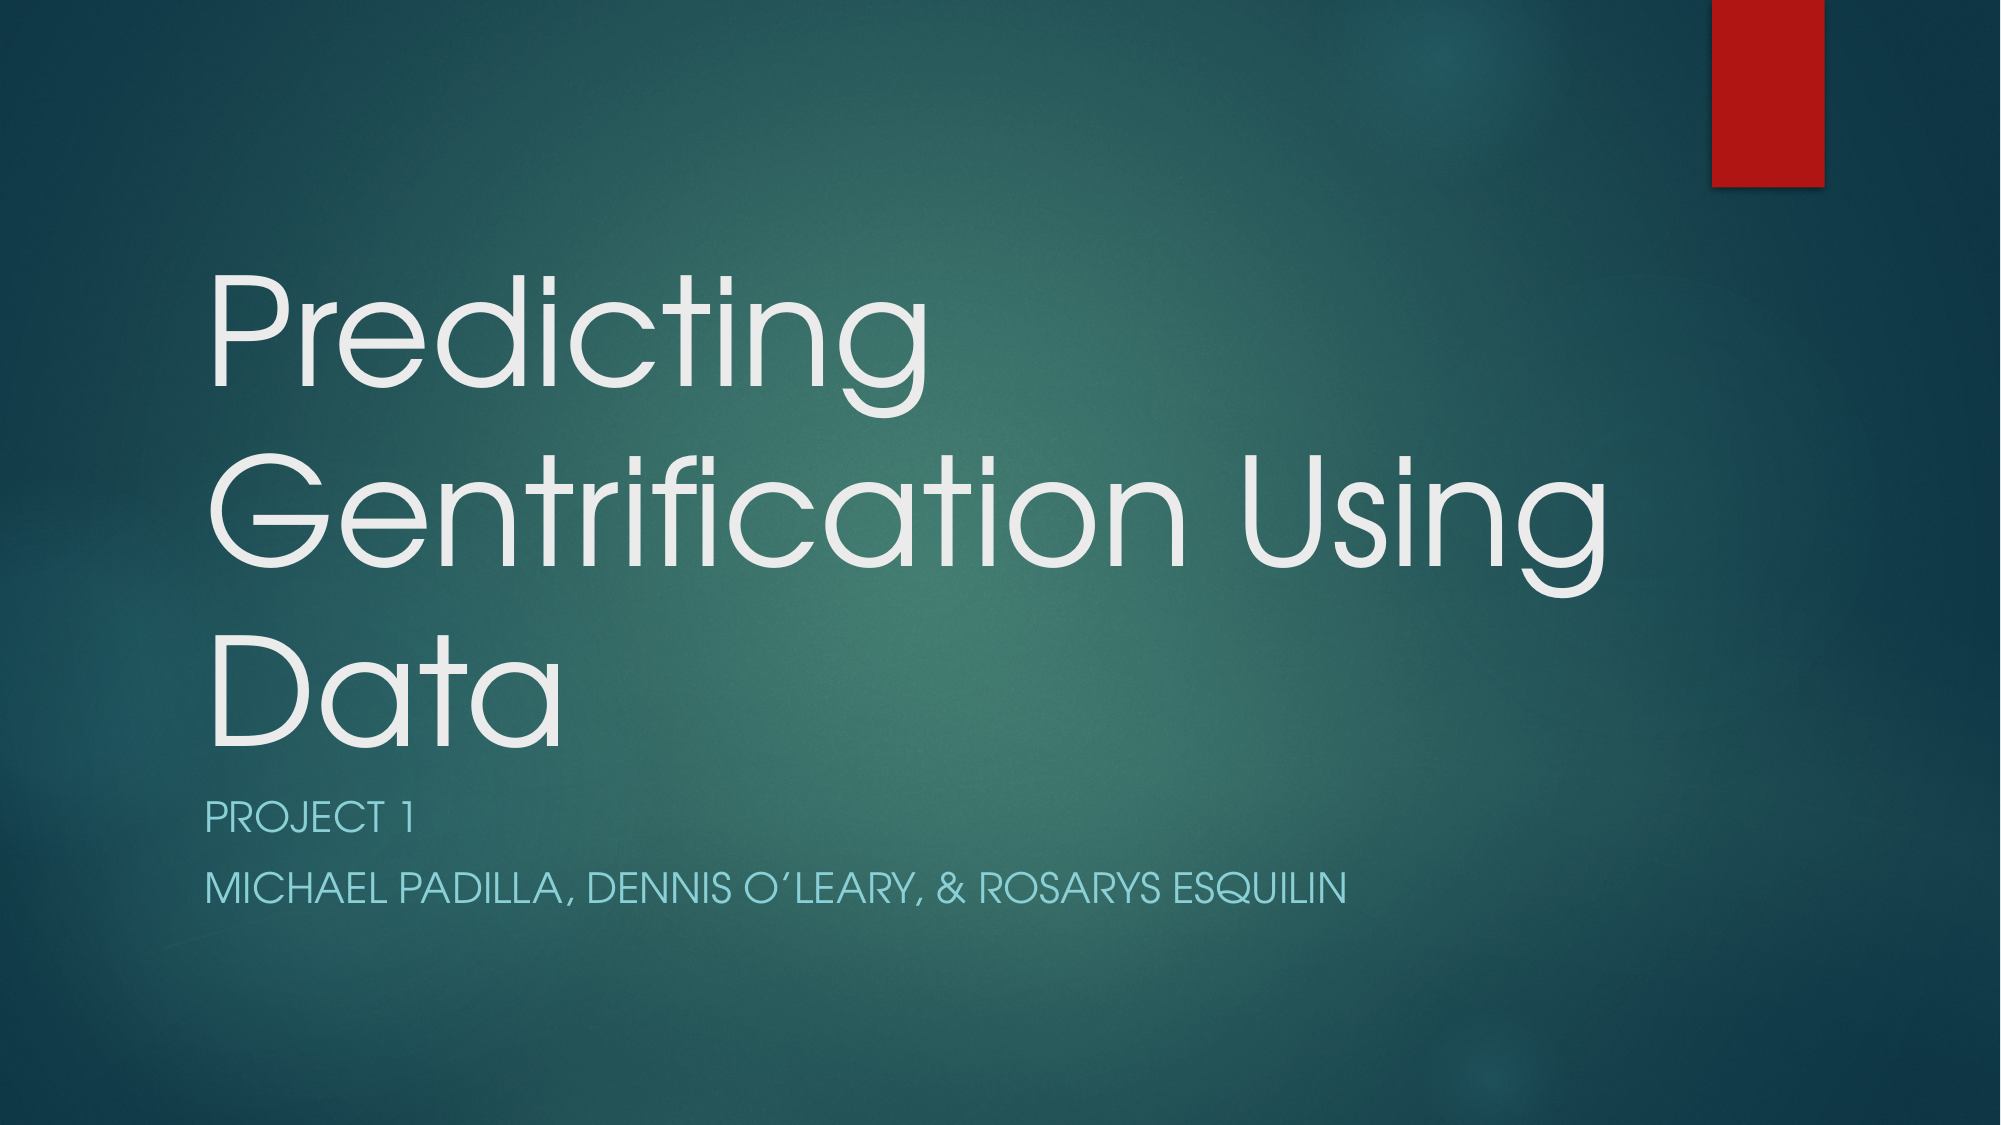

# Predicting Gentrification Using Data
Project 1
Michael padilla, dennis o’leary, & rosarys esquilin